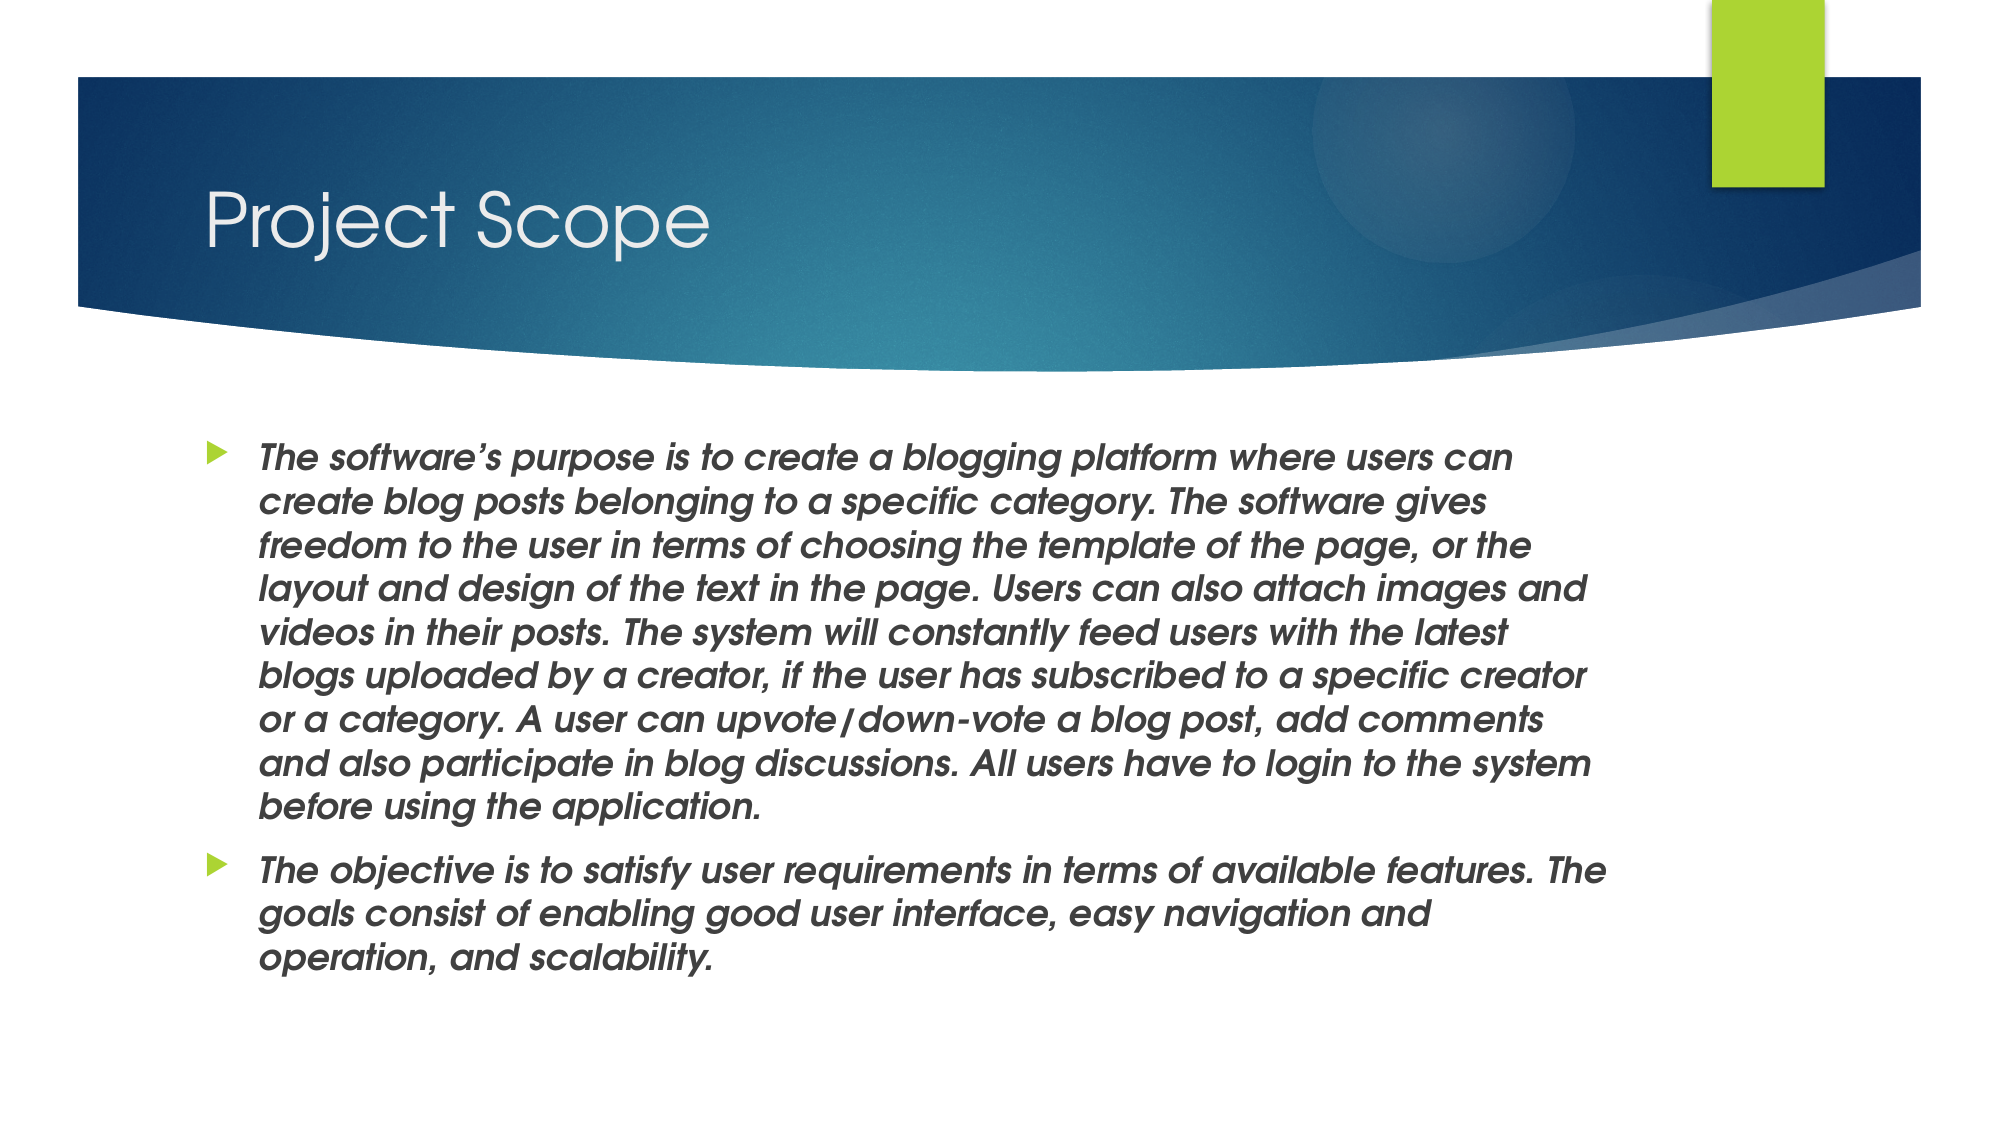

# Project Scope
The software’s purpose is to create a blogging platform where users can create blog posts belonging to a specific category. The software gives freedom to the user in terms of choosing the template of the page, or the layout and design of the text in the page. Users can also attach images and videos in their posts. The system will constantly feed users with the latest blogs uploaded by a creator, if the user has subscribed to a specific creator or a category. A user can upvote/down-vote a blog post, add comments and also participate in blog discussions. All users have to login to the system before using the application.
The objective is to satisfy user requirements in terms of available features. The goals consist of enabling good user interface, easy navigation and operation, and scalability.